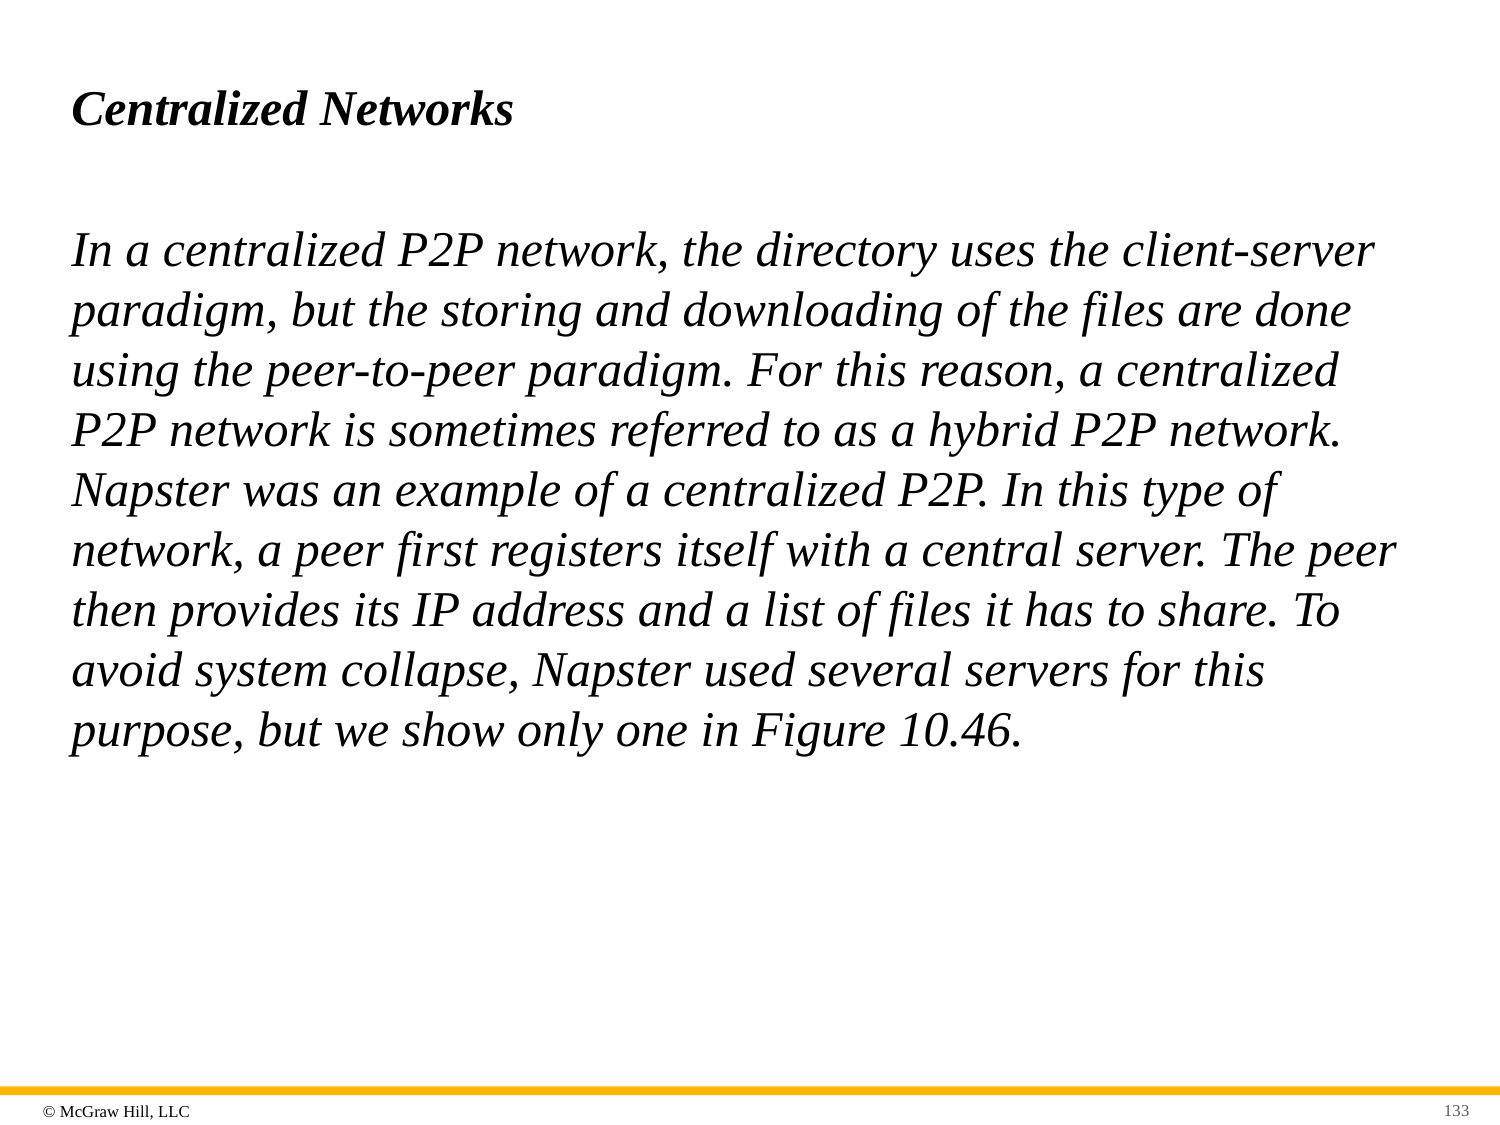

# Centralized Networks
In a centralized P2P network, the directory uses the client-server paradigm, but the storing and downloading of the files are done using the peer-to-peer paradigm. For this reason, a centralized P2P network is sometimes referred to as a hybrid P2P network. Napster was an example of a centralized P2P. In this type of network, a peer first registers itself with a central server. The peer then provides its IP address and a list of files it has to share. To avoid system collapse, Napster used several servers for this purpose, but we show only one in Figure 10.46.
133